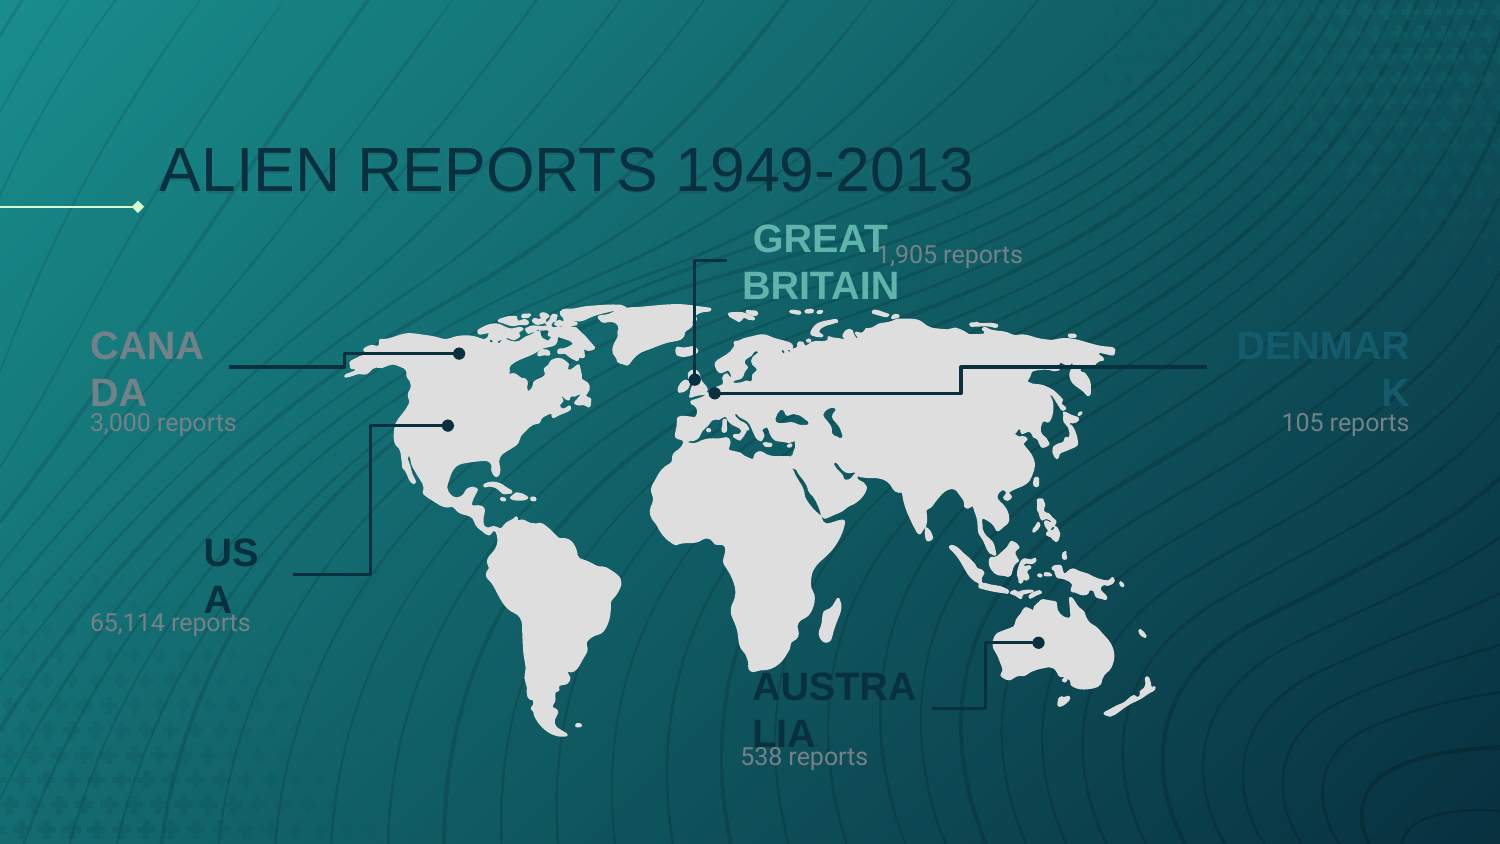

# ALIEN REPORTS 1949-2013
1,905 reports
 GREAT BRITAIN

CANADA
DENMARK
3,000 reports
105 reports
USA
65,114 reports
AUSTRALIA
538 reports